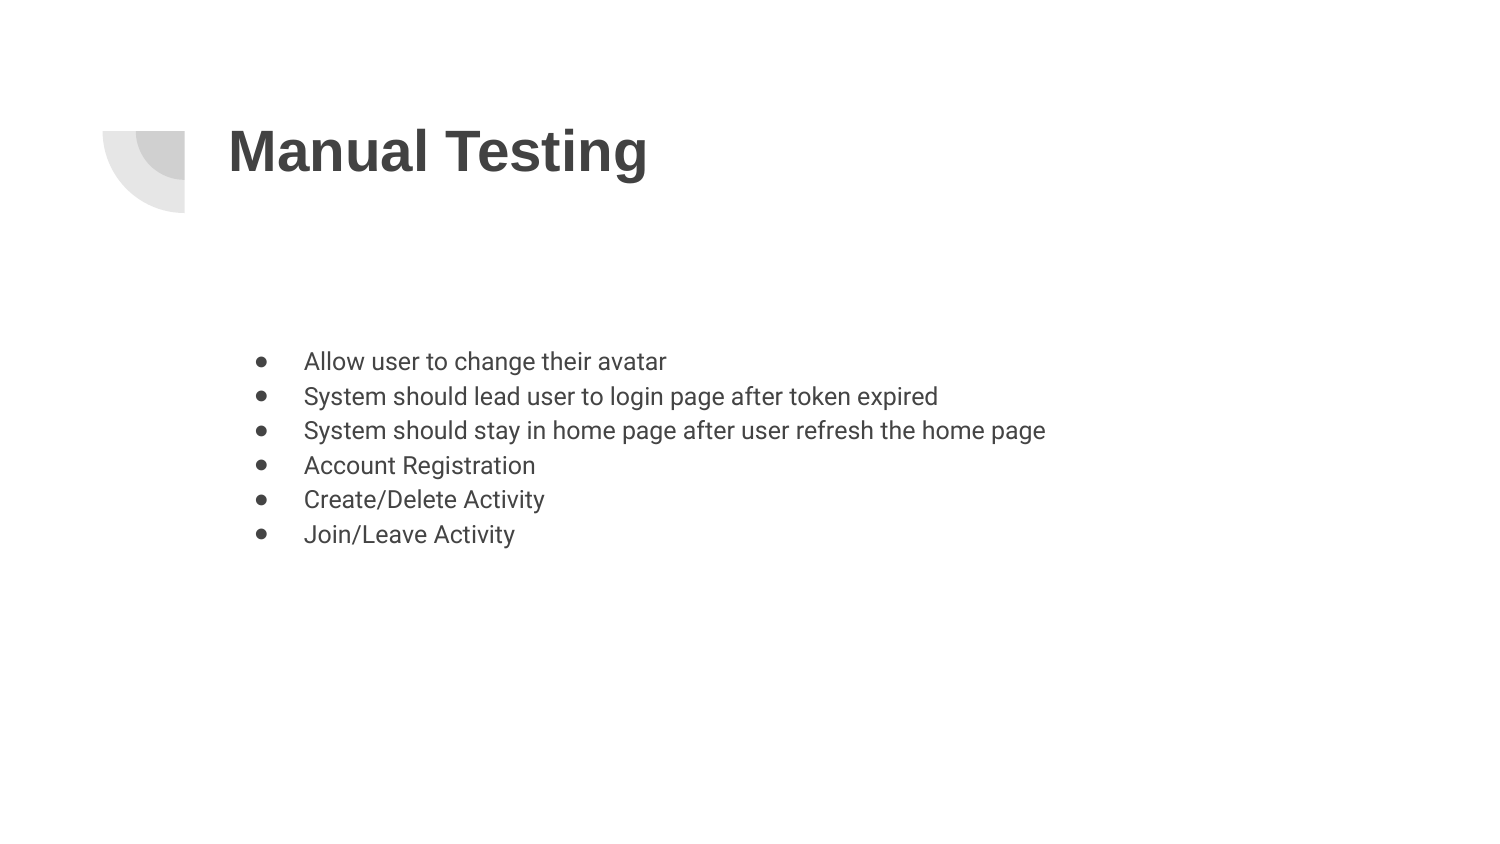

# Manual Testing
Allow user to change their avatar
System should lead user to login page after token expired
System should stay in home page after user refresh the home page
Account Registration
Create/Delete Activity
Join/Leave Activity